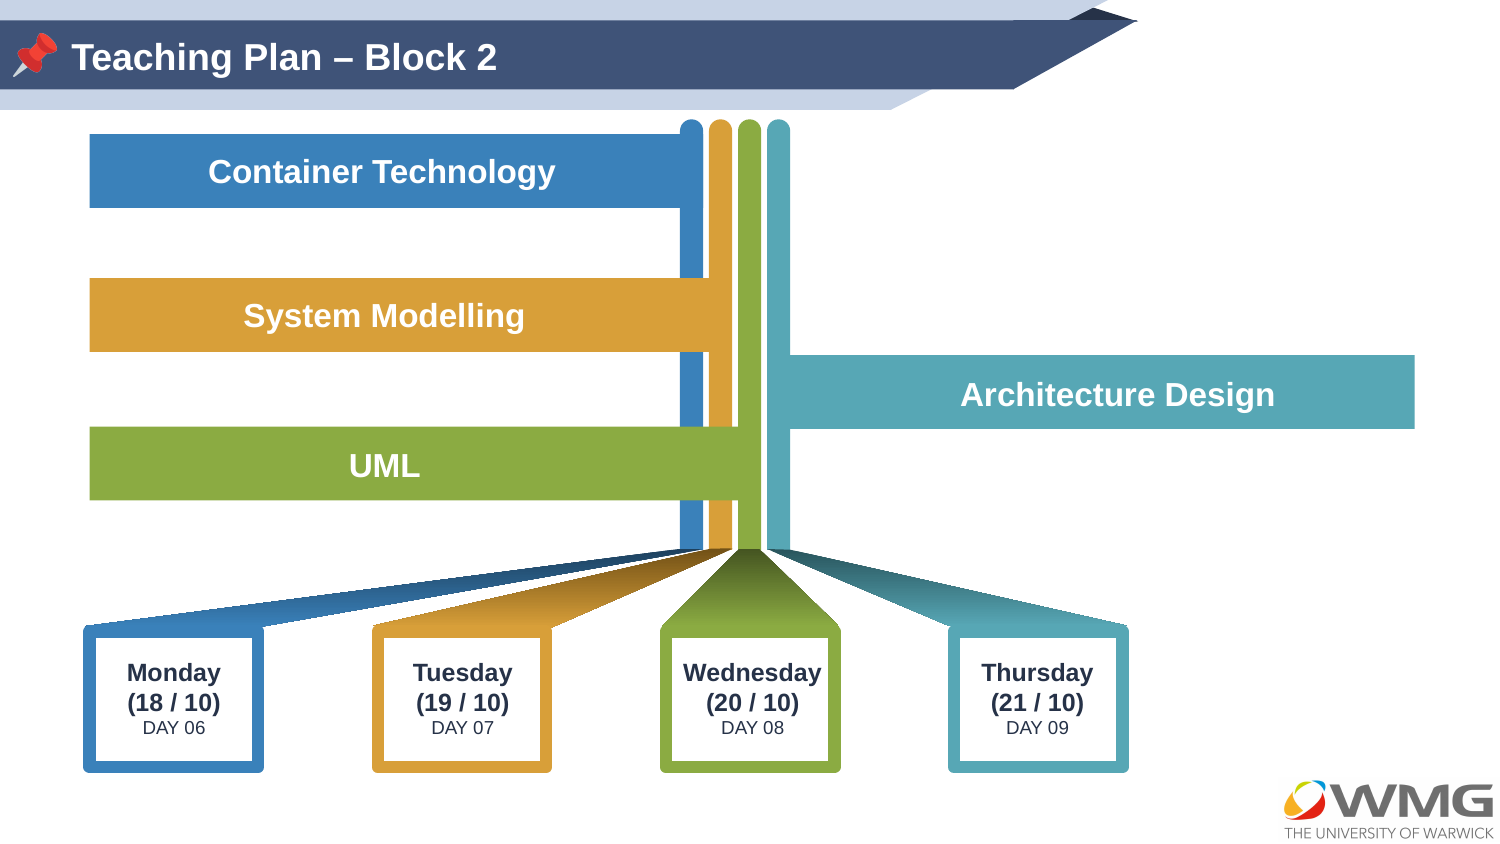

# Teaching Plan – Block 2

Container Technology

System Modelling

Architecture Design

UML

Monday
(18 / 10)
DAY 06
Tuesday
(19 / 10)
DAY 07
Wednesday
(20 / 10)
DAY 08
Thursday
(21 / 10)
DAY 09